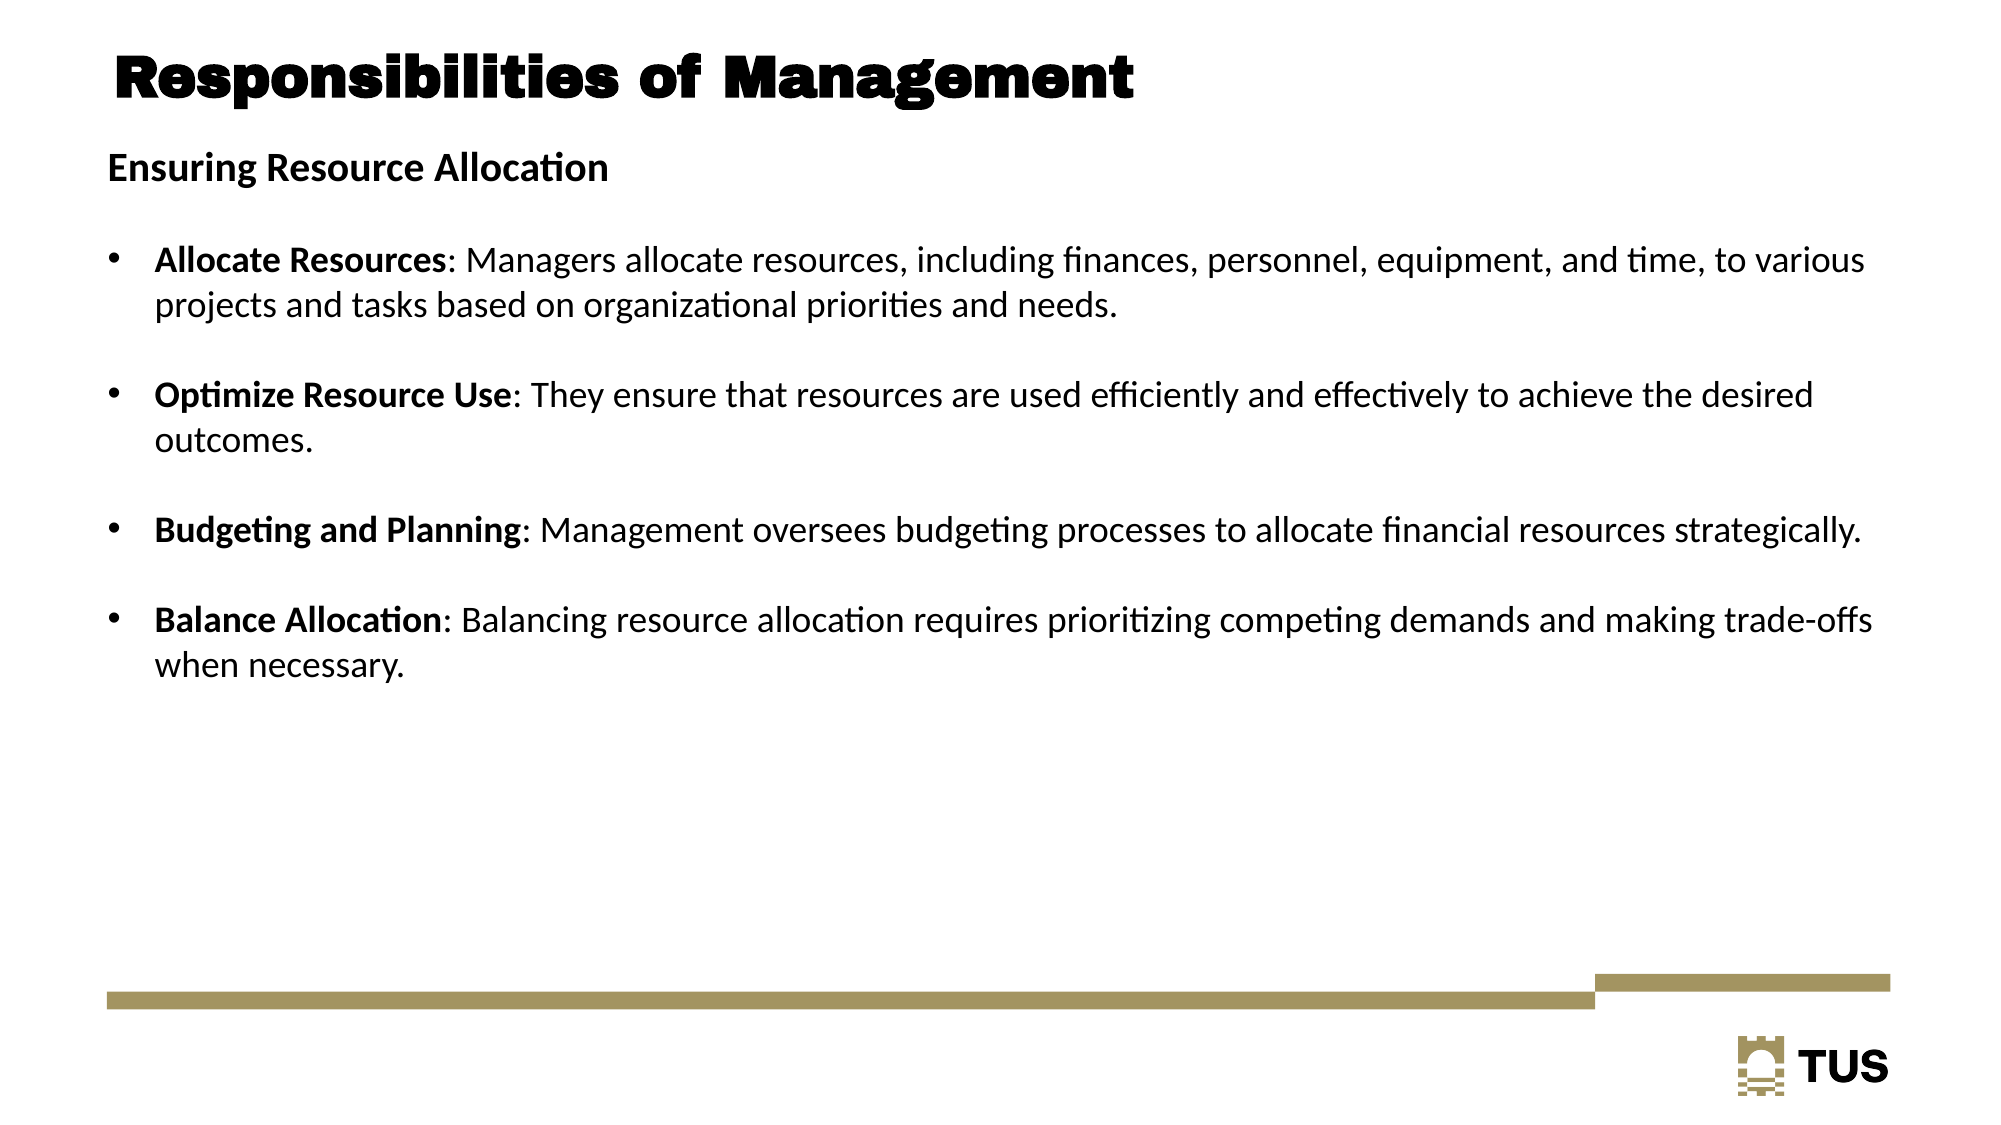

# Responsibilities of Management
Ensuring Resource Allocation

Allocate Resources: Managers allocate resources, including finances, personnel, equipment, and time, to various projects and tasks based on organizational priorities and needs.

Optimize Resource Use: They ensure that resources are used efficiently and effectively to achieve the desired outcomes.

Budgeting and Planning: Management oversees budgeting processes to allocate financial resources strategically.

Balance Allocation: Balancing resource allocation requires prioritizing competing demands and making trade-offs when necessary.